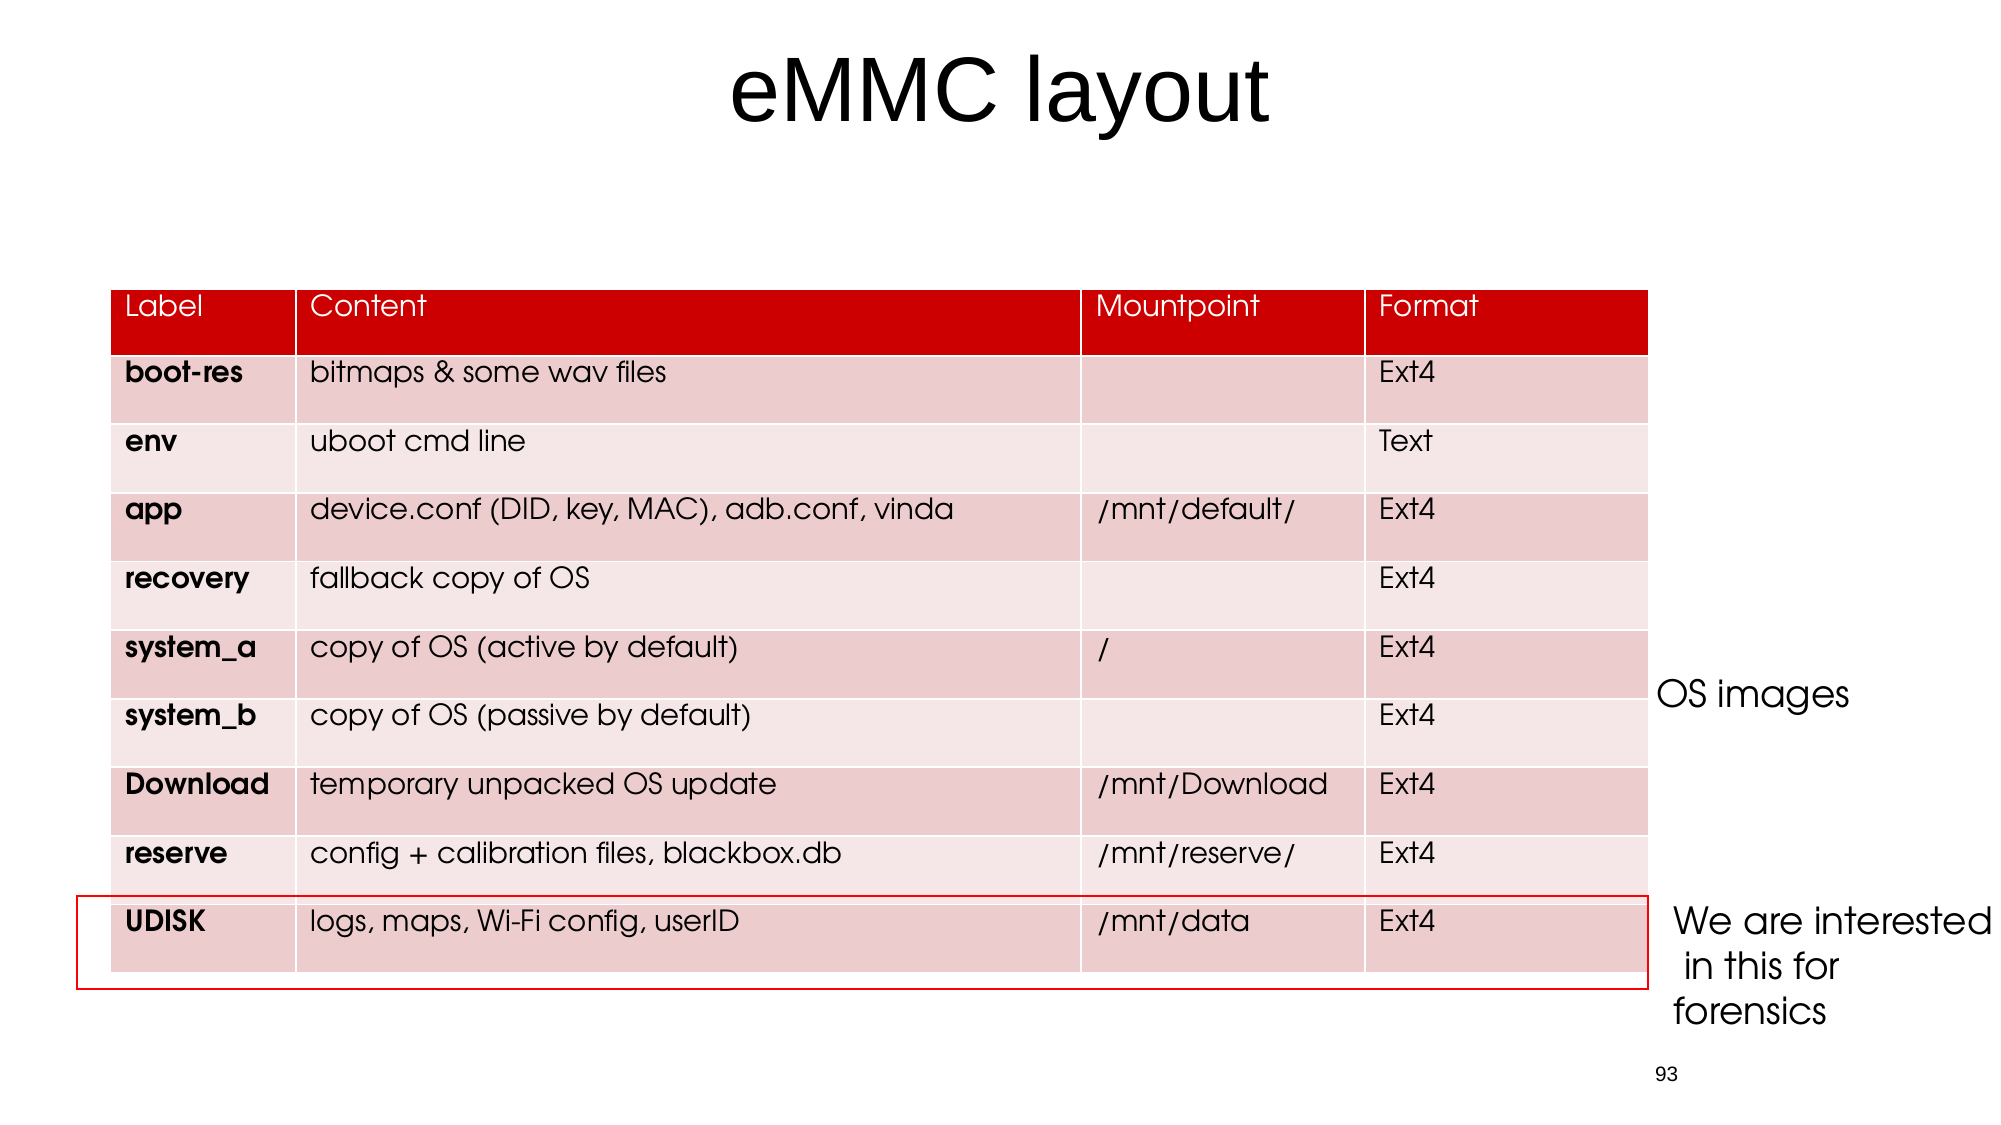

# eMMC layout
| Label | Content | Mountpoint | Format |
| --- | --- | --- | --- |
| boot-res | bitmaps & some wav files |  | Ext4 |
| env | uboot cmd line |  | Text |
| app | device.conf (DID, key, MAC), adb.conf, vinda | /mnt/default/ | Ext4 |
| recovery | fallback copy of OS |  | Ext4 |
| system\_a | copy of OS (active by default) | / | Ext4 |
| system\_b | copy of OS (passive by default) |  | Ext4 |
| Download | temporary unpacked OS update | /mnt/Download | Ext4 |
| reserve | config + calibration files, blackbox.db | /mnt/reserve/ | Ext4 |
| UDISK | logs, maps, Wi-Fi config, userID | /mnt/data | Ext4 |
OS images
We are interested
 in this for forensics

93